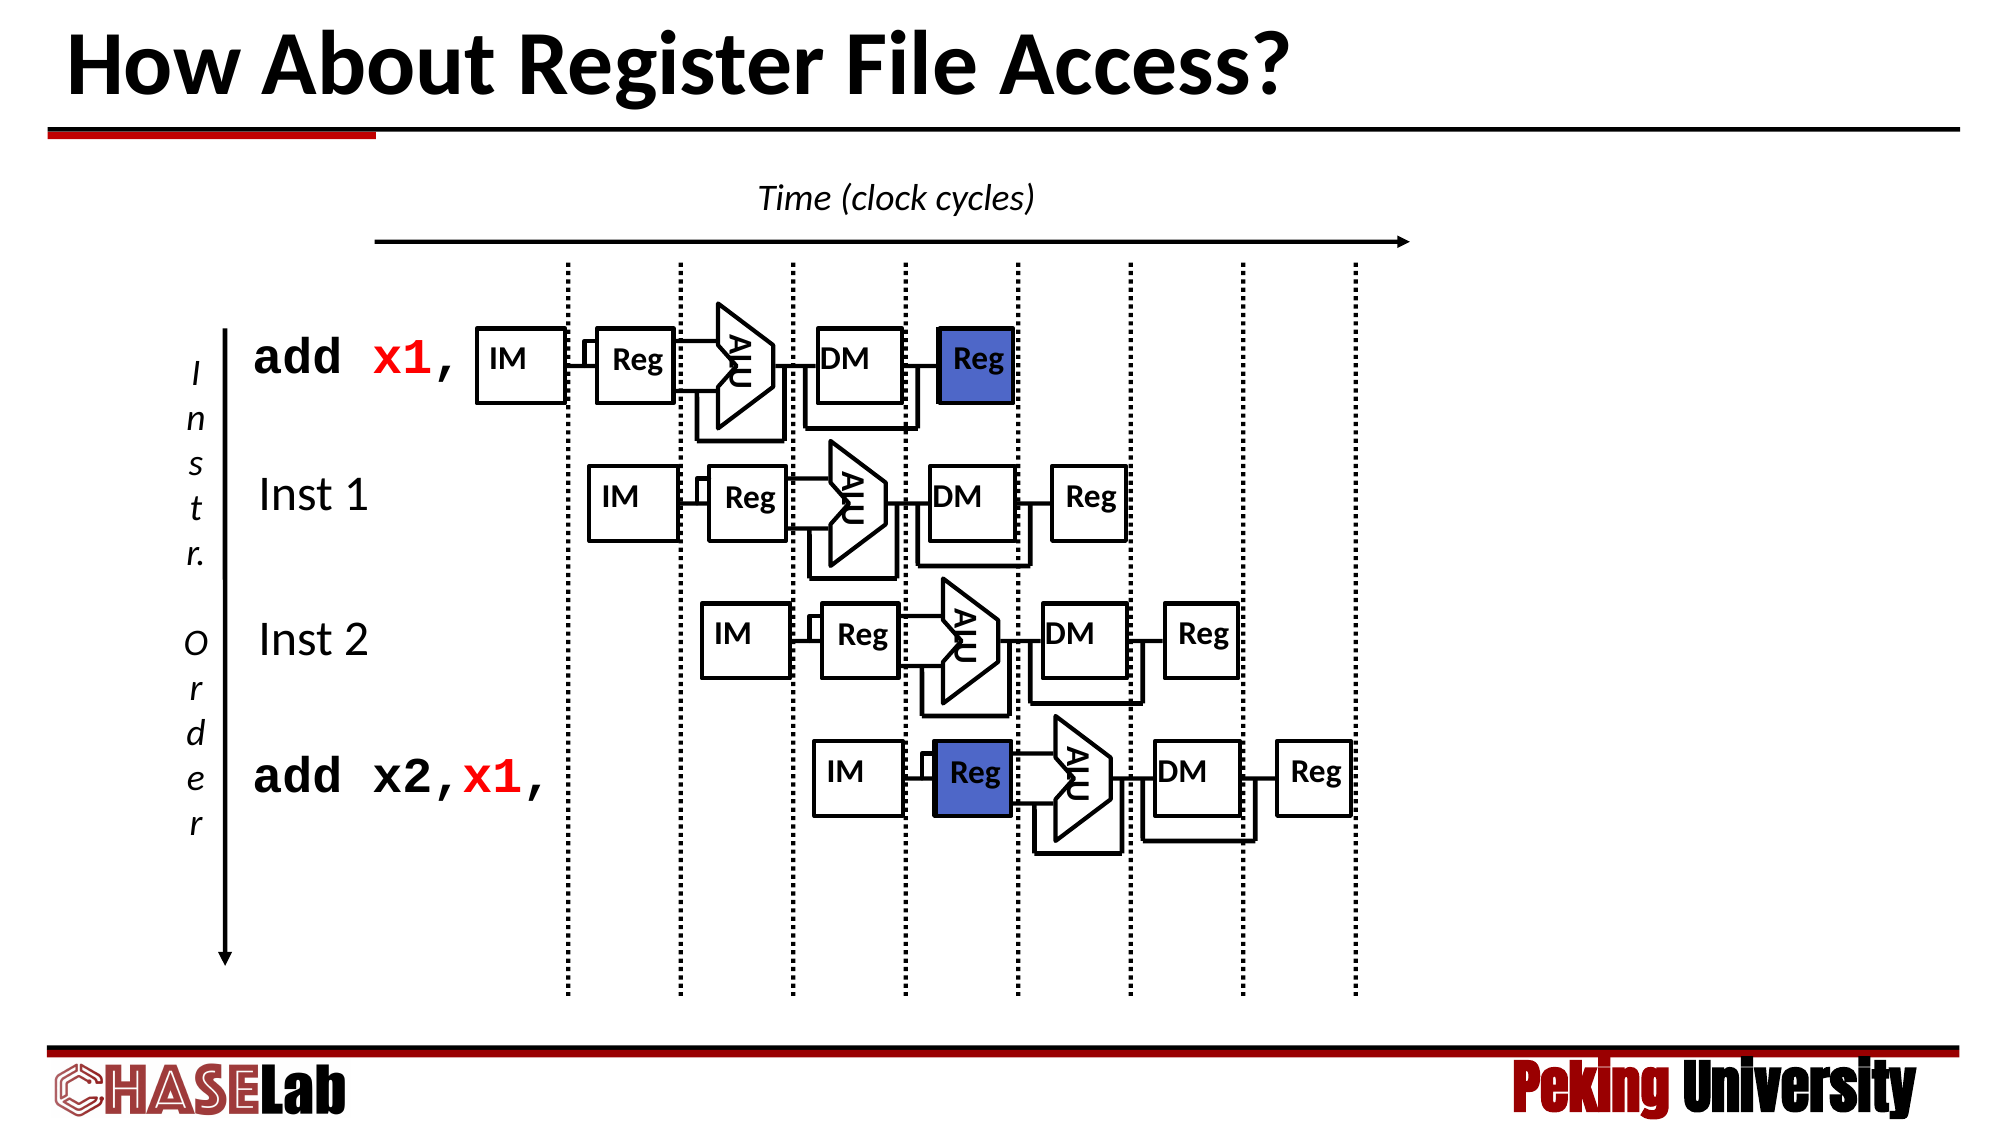

# How About Register File Access?
Time (clock cycles)

ALU

IM

DM
Reg
Reg

add x1,

I
n
s
t
r.

O
r
d
e
r

ALU

IM

DM
Reg
Reg

Inst 1

ALU

IM

DM
Reg
Reg

Inst 2

ALU

IM

DM
Reg
Reg

add x2,x1,